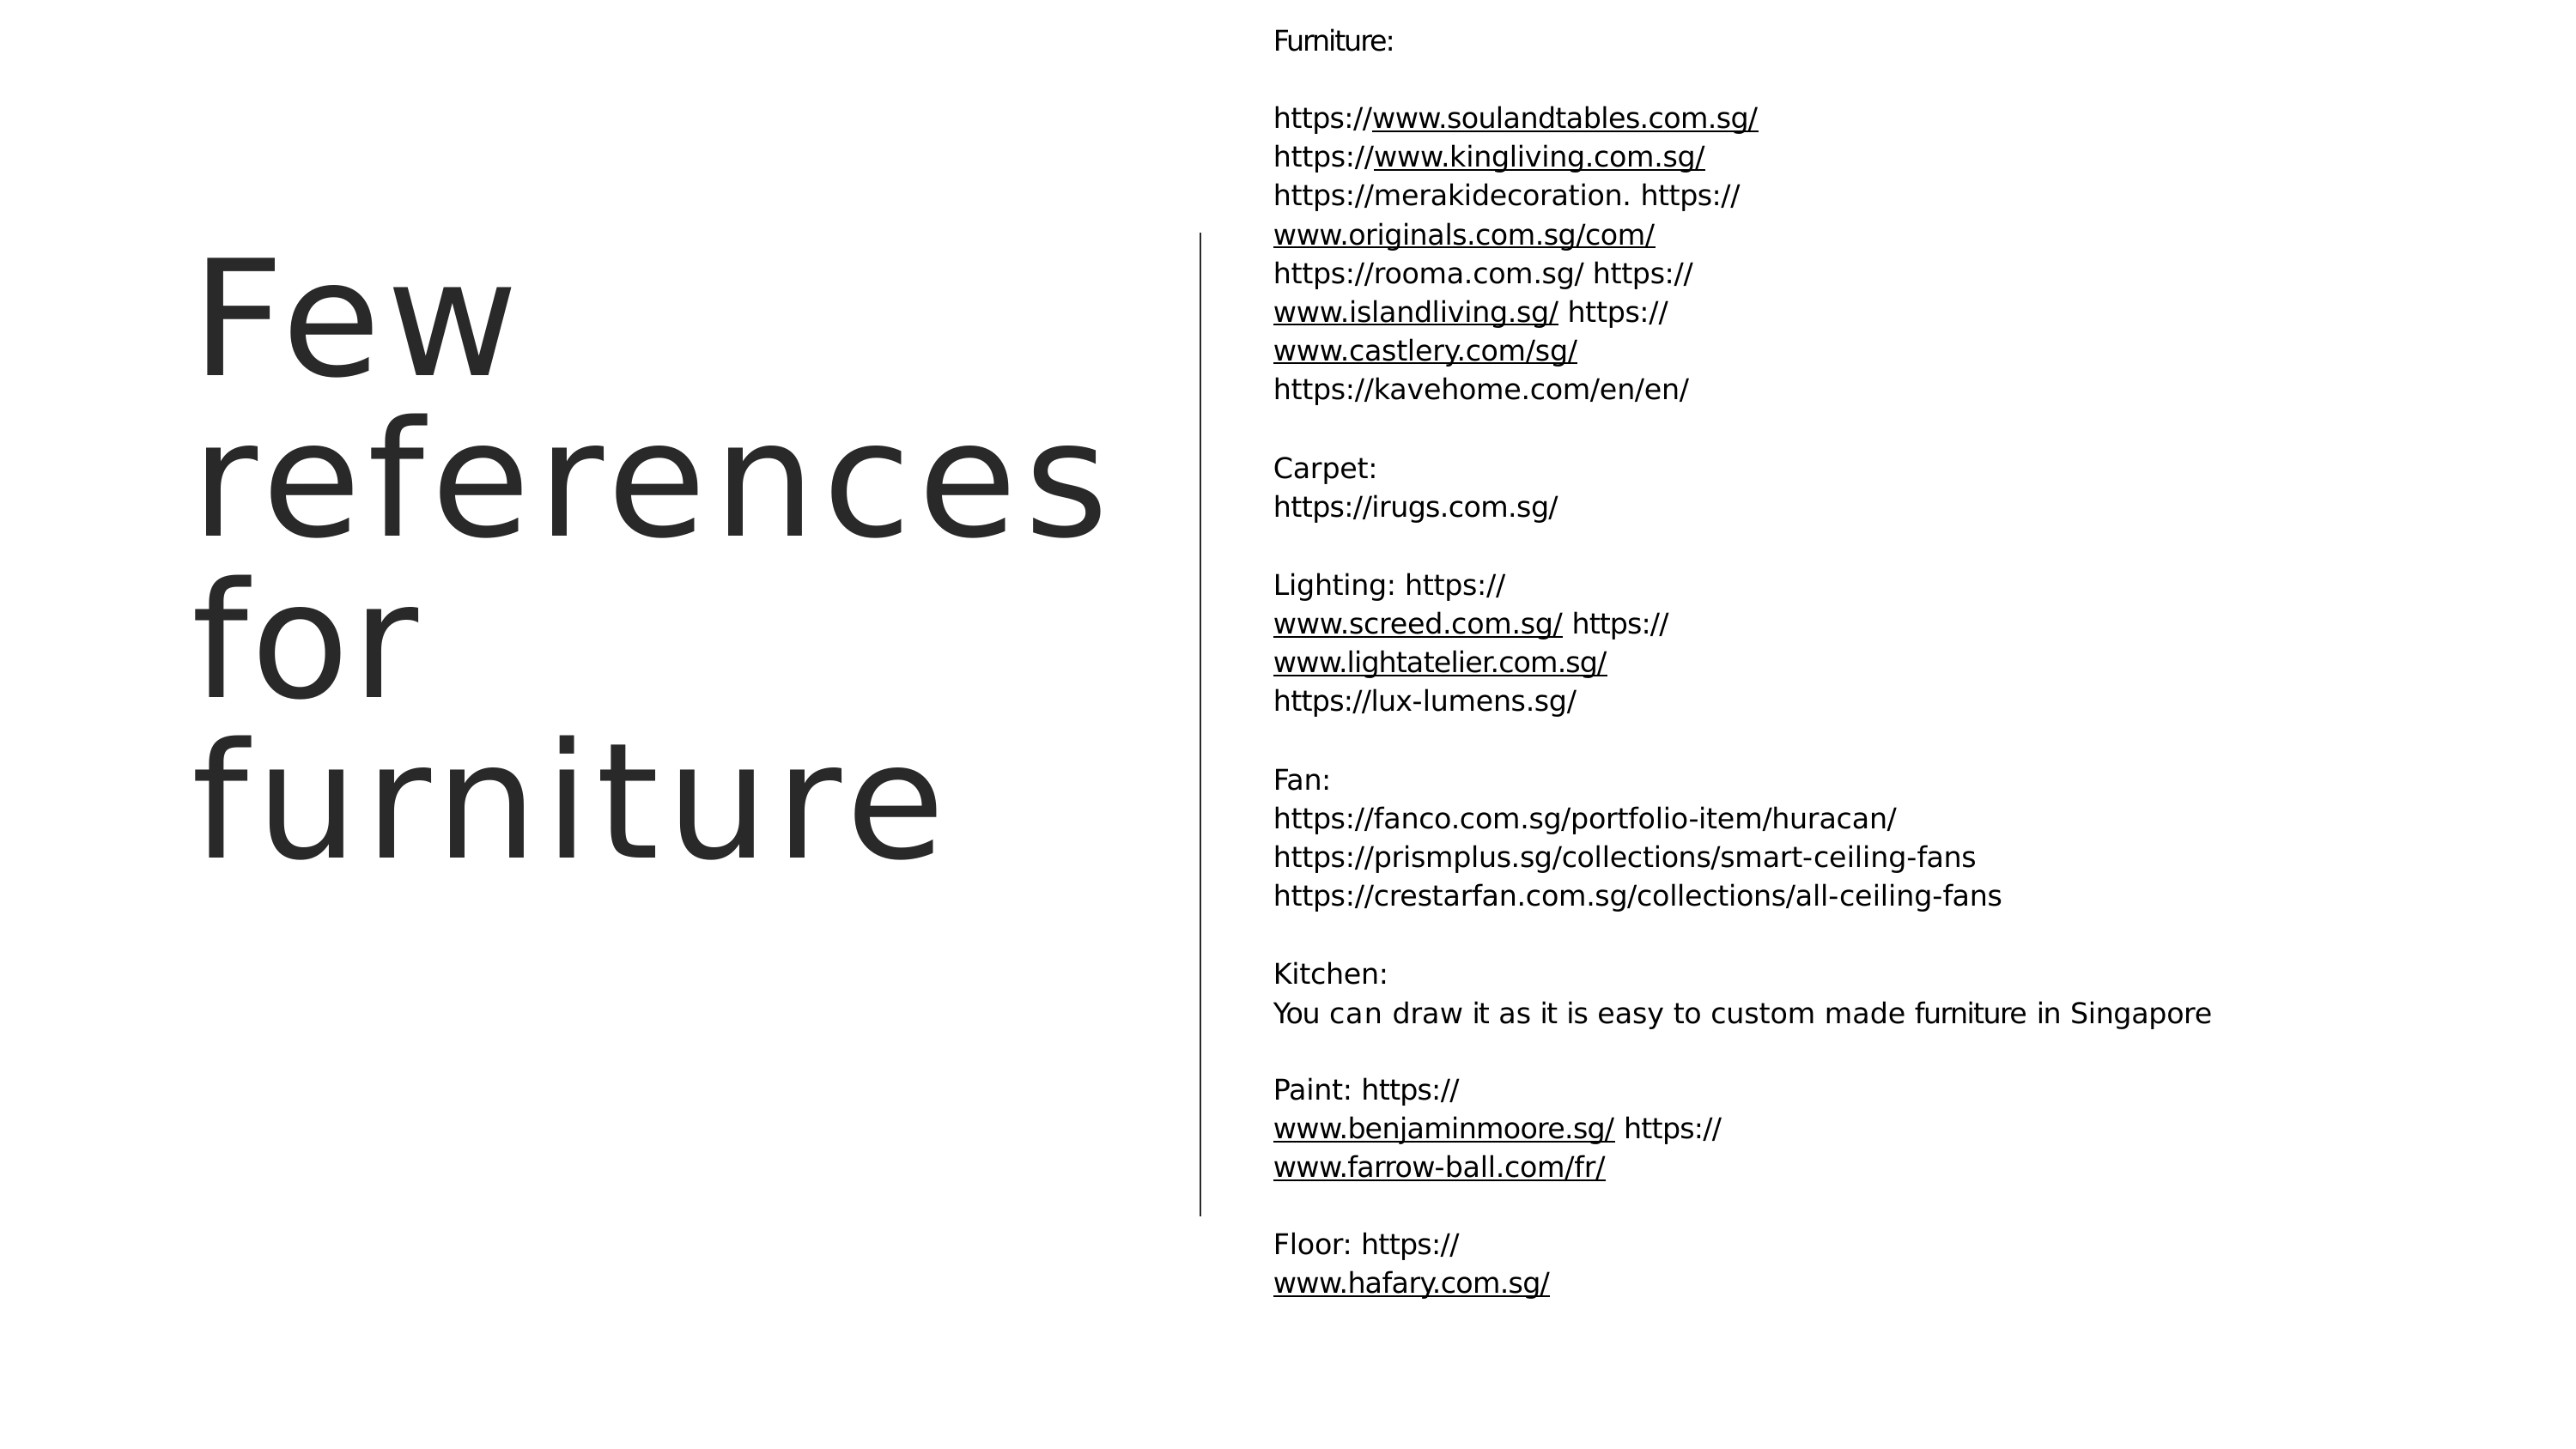

Furniture:
https://www.soulandtables.com.sg/ https://www.kingliving.com.sg/ https://merakidecoration. https://www.originals.com.sg/com/ https://rooma.com.sg/ https://www.islandliving.sg/ https://www.castlery.com/sg/ https://kavehome.com/en/en/
Few references for furniture

Carpet: https://irugs.com.sg/
Lighting: https://www.screed.com.sg/ https://www.lightatelier.com.sg/ https://lux-lumens.sg/
Fan:
https://fanco.com.sg/portfolio-item/huracan/ https://prismplus.sg/collections/smart-ceiling-fans https://crestarfan.com.sg/collections/all-ceiling-fans
Kitchen:
You can draw it as it is easy to custom made furniture in Singapore

Paint: https://www.benjaminmoore.sg/ https://www.farrow-ball.com/fr/

Floor: https://www.hafary.com.sg/